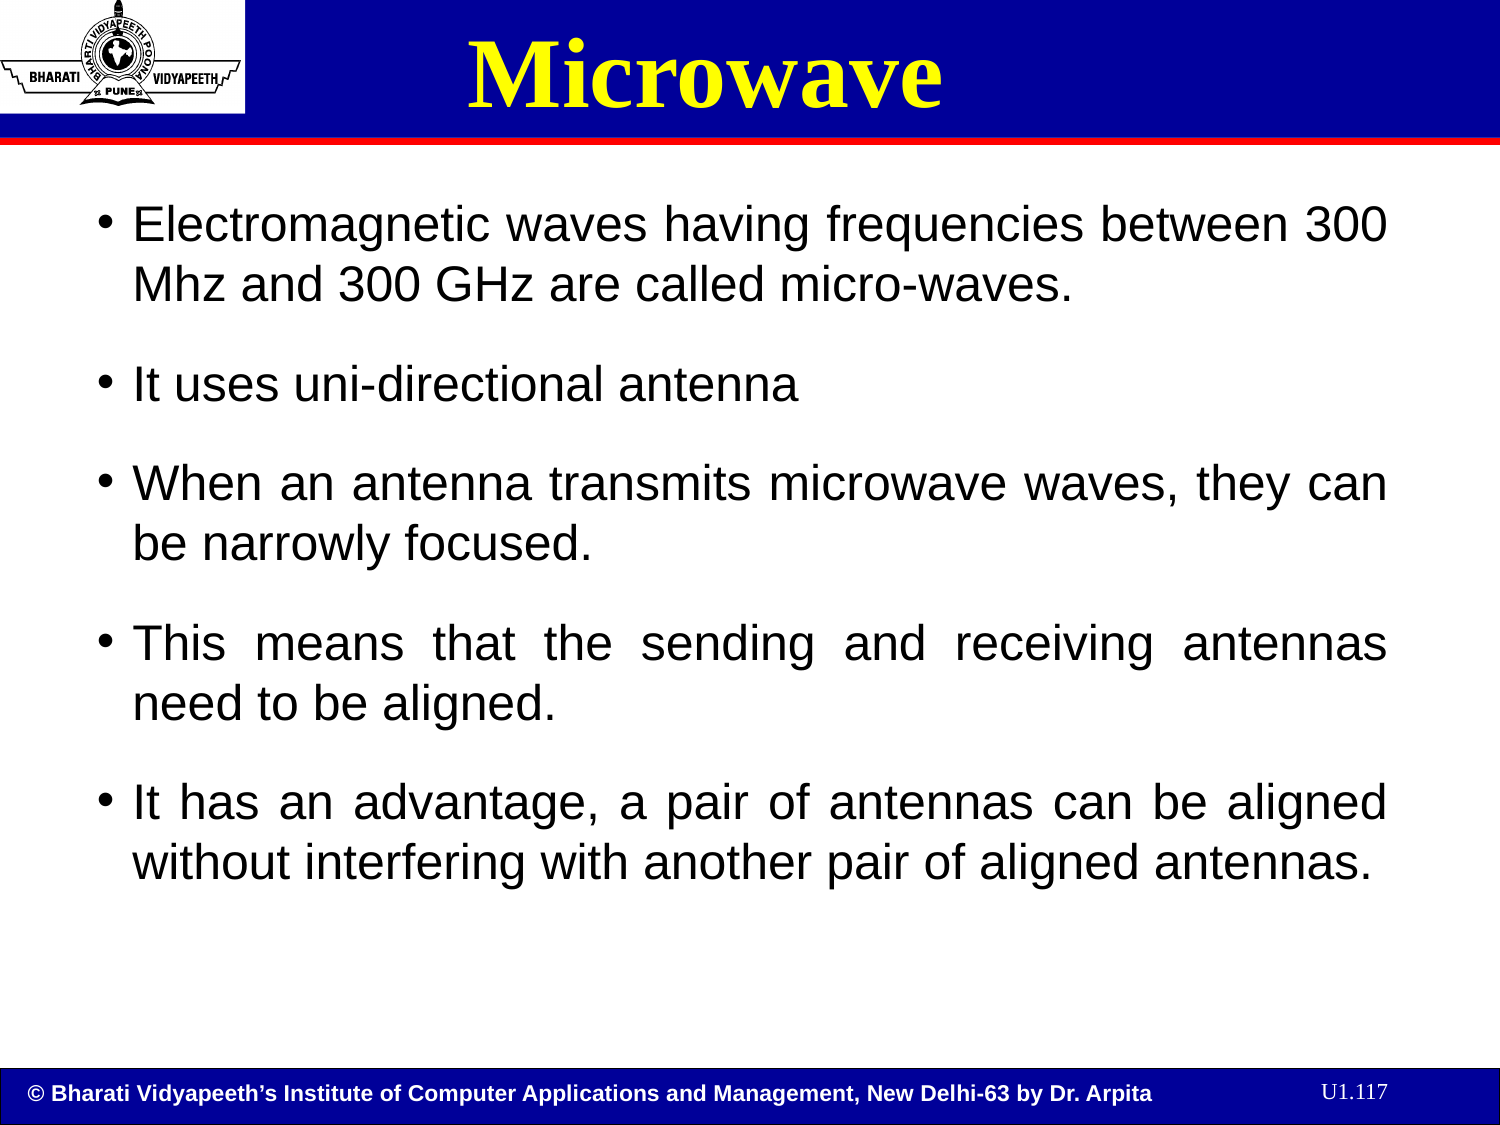

Microwave
Electromagnetic waves having frequencies between 300 Mhz and 300 GHz are called micro-waves.
It uses uni-directional antenna
When an antenna transmits microwave waves, they can be narrowly focused.
This means that the sending and receiving antennas need to be aligned.
It has an advantage, a pair of antennas can be aligned without interfering with another pair of aligned antennas.